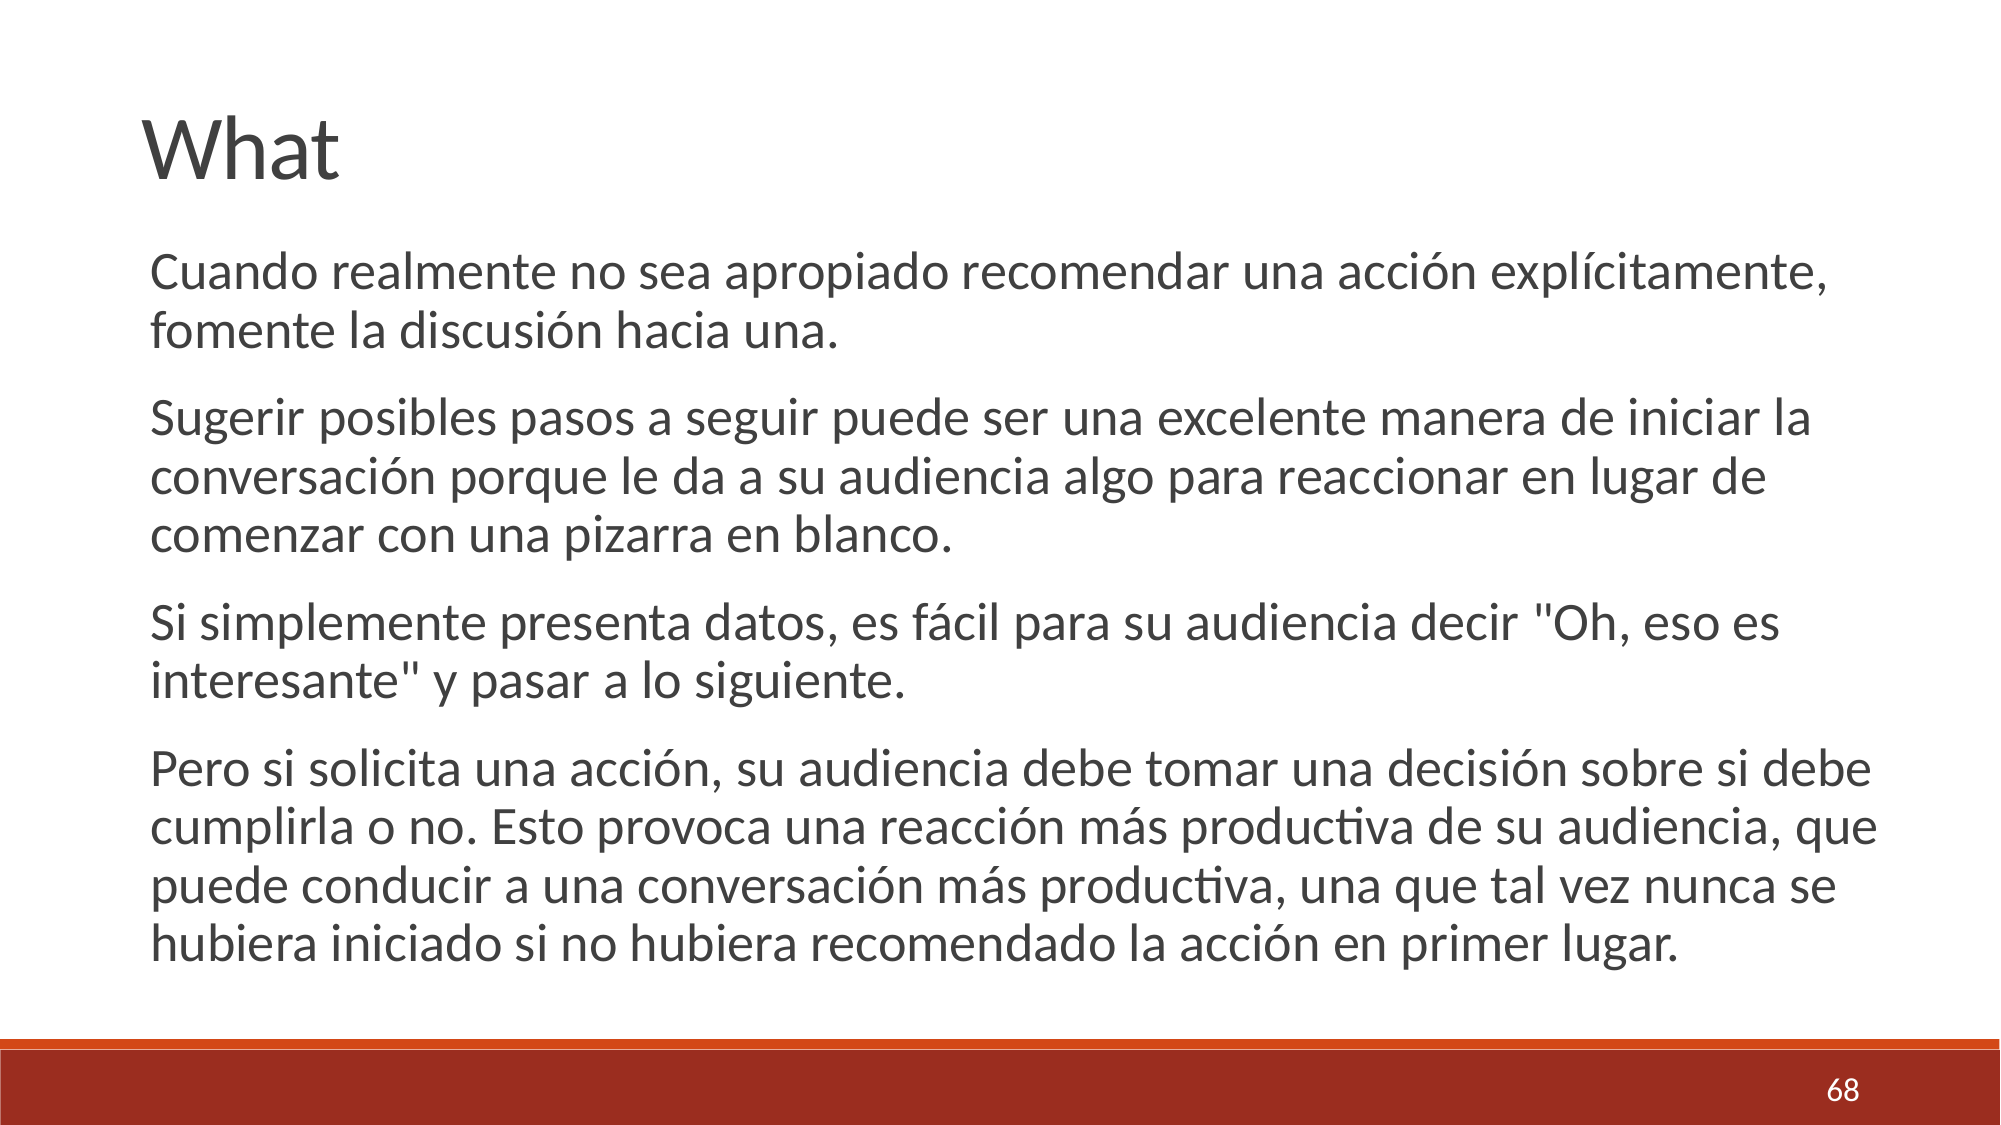

What
Cuando realmente no sea apropiado recomendar una acción explícitamente, fomente la discusión hacia una.
Sugerir posibles pasos a seguir puede ser una excelente manera de iniciar la conversación porque le da a su audiencia algo para reaccionar en lugar de comenzar con una pizarra en blanco.
Si simplemente presenta datos, es fácil para su audiencia decir "Oh, eso es interesante" y pasar a lo siguiente.
Pero si solicita una acción, su audiencia debe tomar una decisión sobre si debe cumplirla o no. Esto provoca una reacción más productiva de su audiencia, que puede conducir a una conversación más productiva, una que tal vez nunca se hubiera iniciado si no hubiera recomendado la acción en primer lugar.
68